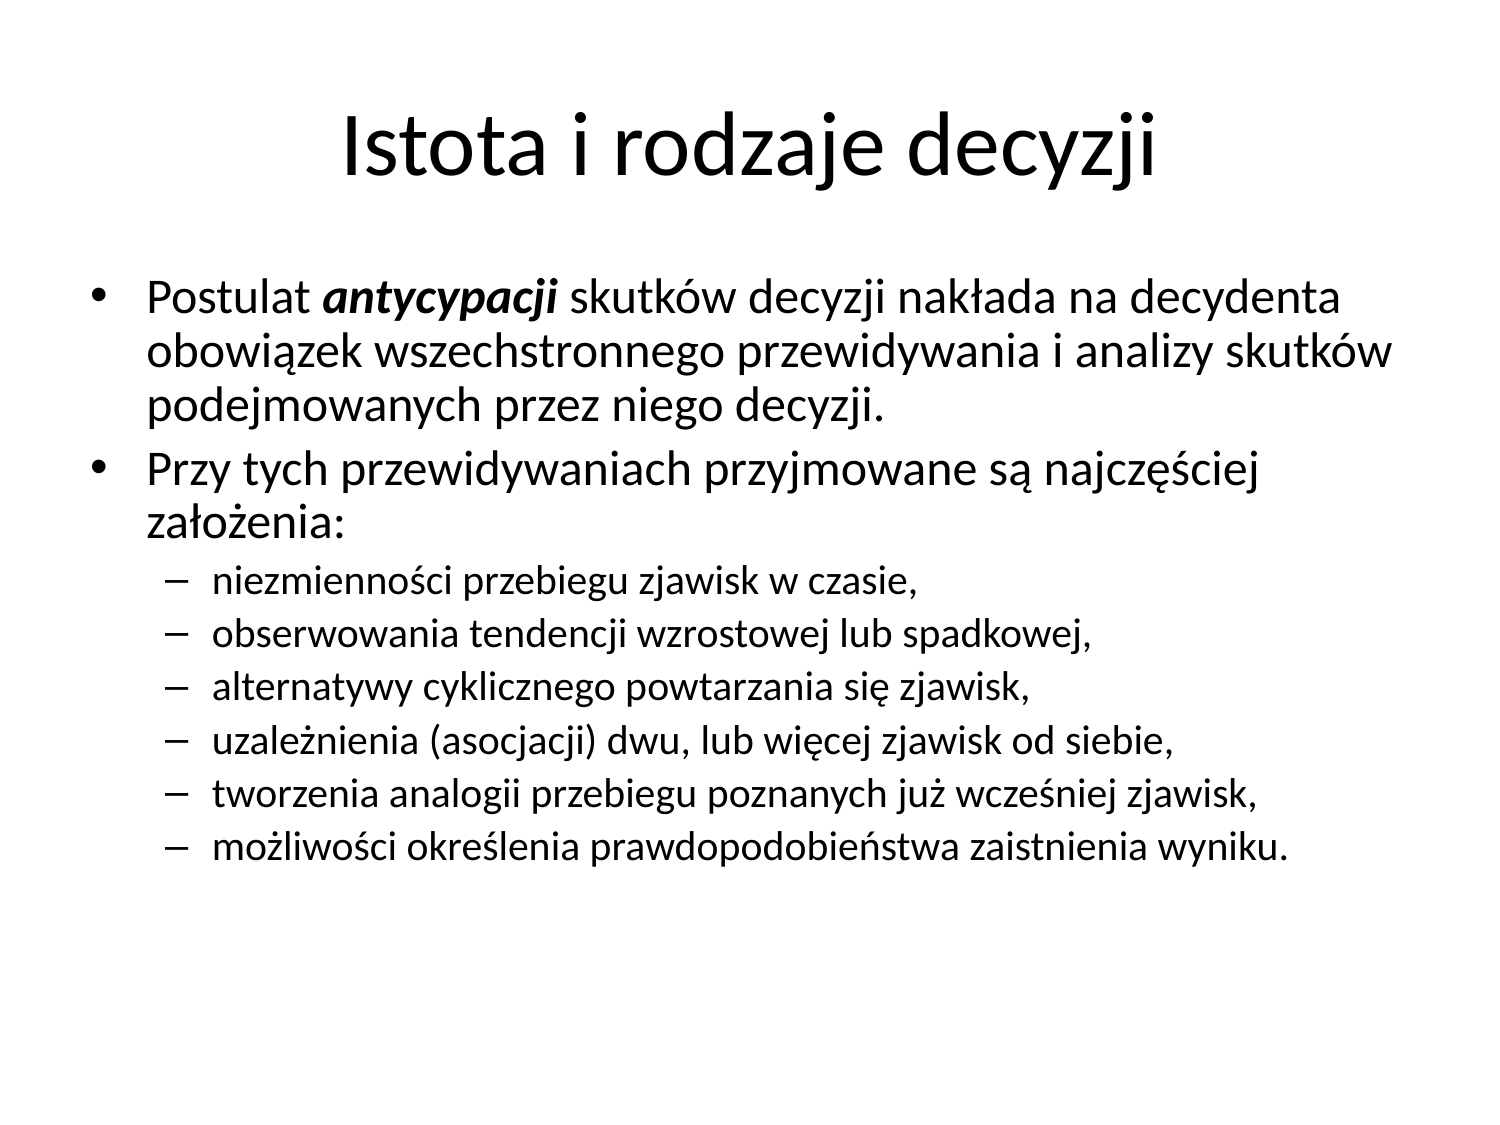

# Istota i rodzaje decyzji
Postulat antycypacji skutków decyzji nakłada na decydenta obowiązek wszechstronnego przewidywania i analizy skutków podejmowanych przez niego decyzji.
Przy tych przewidywaniach przyjmowane są najczęściej założenia:
niezmienności przebiegu zjawisk w czasie,
obserwowania tendencji wzrostowej lub spadkowej,
alternatywy cyklicznego powtarzania się zjawisk,
uzależnienia (asocjacji) dwu, lub więcej zjawisk od siebie,
tworzenia analogii przebiegu poznanych już wcześniej zjawisk,
możliwości określenia prawdopodobieństwa zaistnienia wyniku.